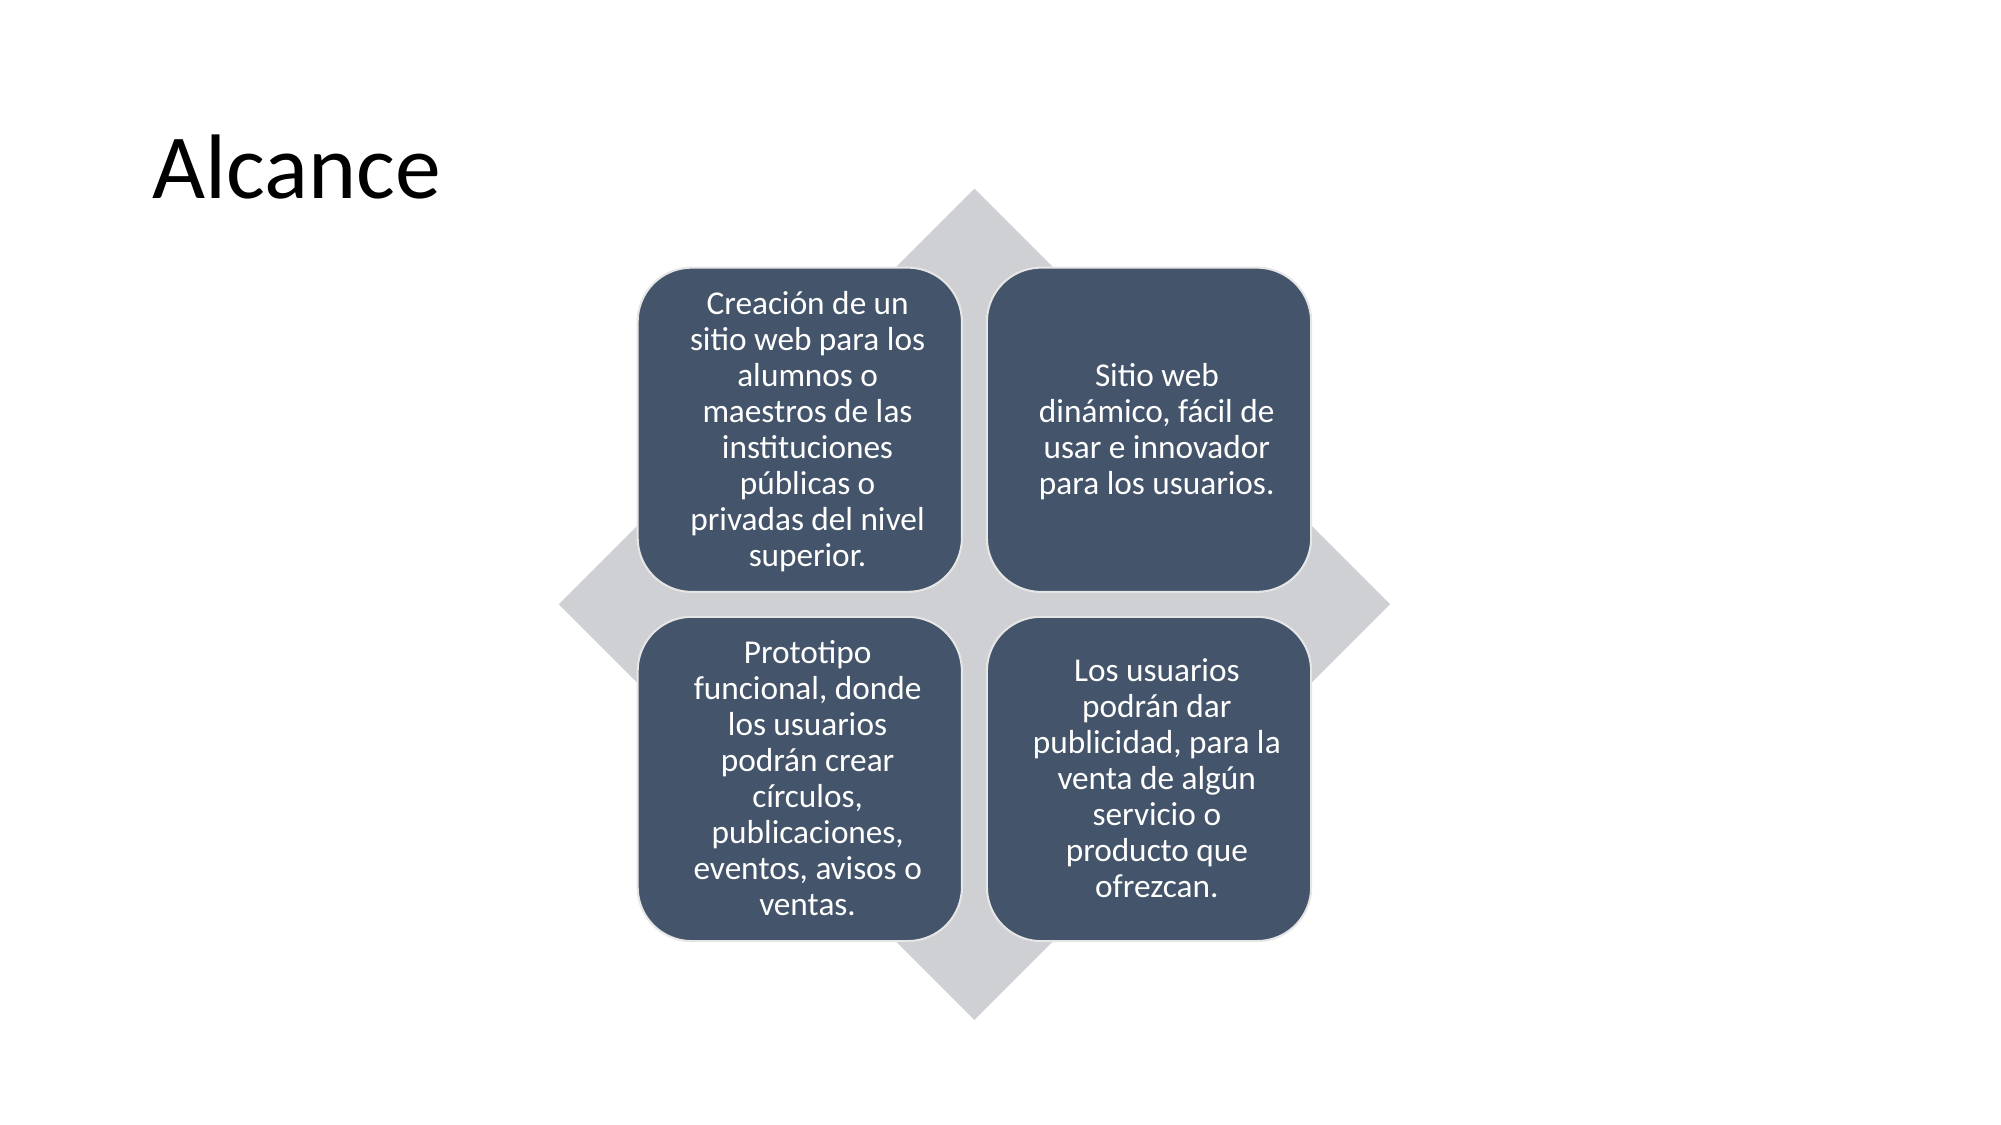

# Alcance
Creación de un sitio web para los alumnos o maestros de las instituciones públicas o privadas del nivel superior.
Sitio web dinámico, fácil de usar e innovador para los usuarios.
Prototipo funcional, donde los usuarios podrán crear círculos, publicaciones, eventos, avisos o ventas.
Los usuarios podrán dar publicidad, para la venta de algún servicio o producto que ofrezcan.